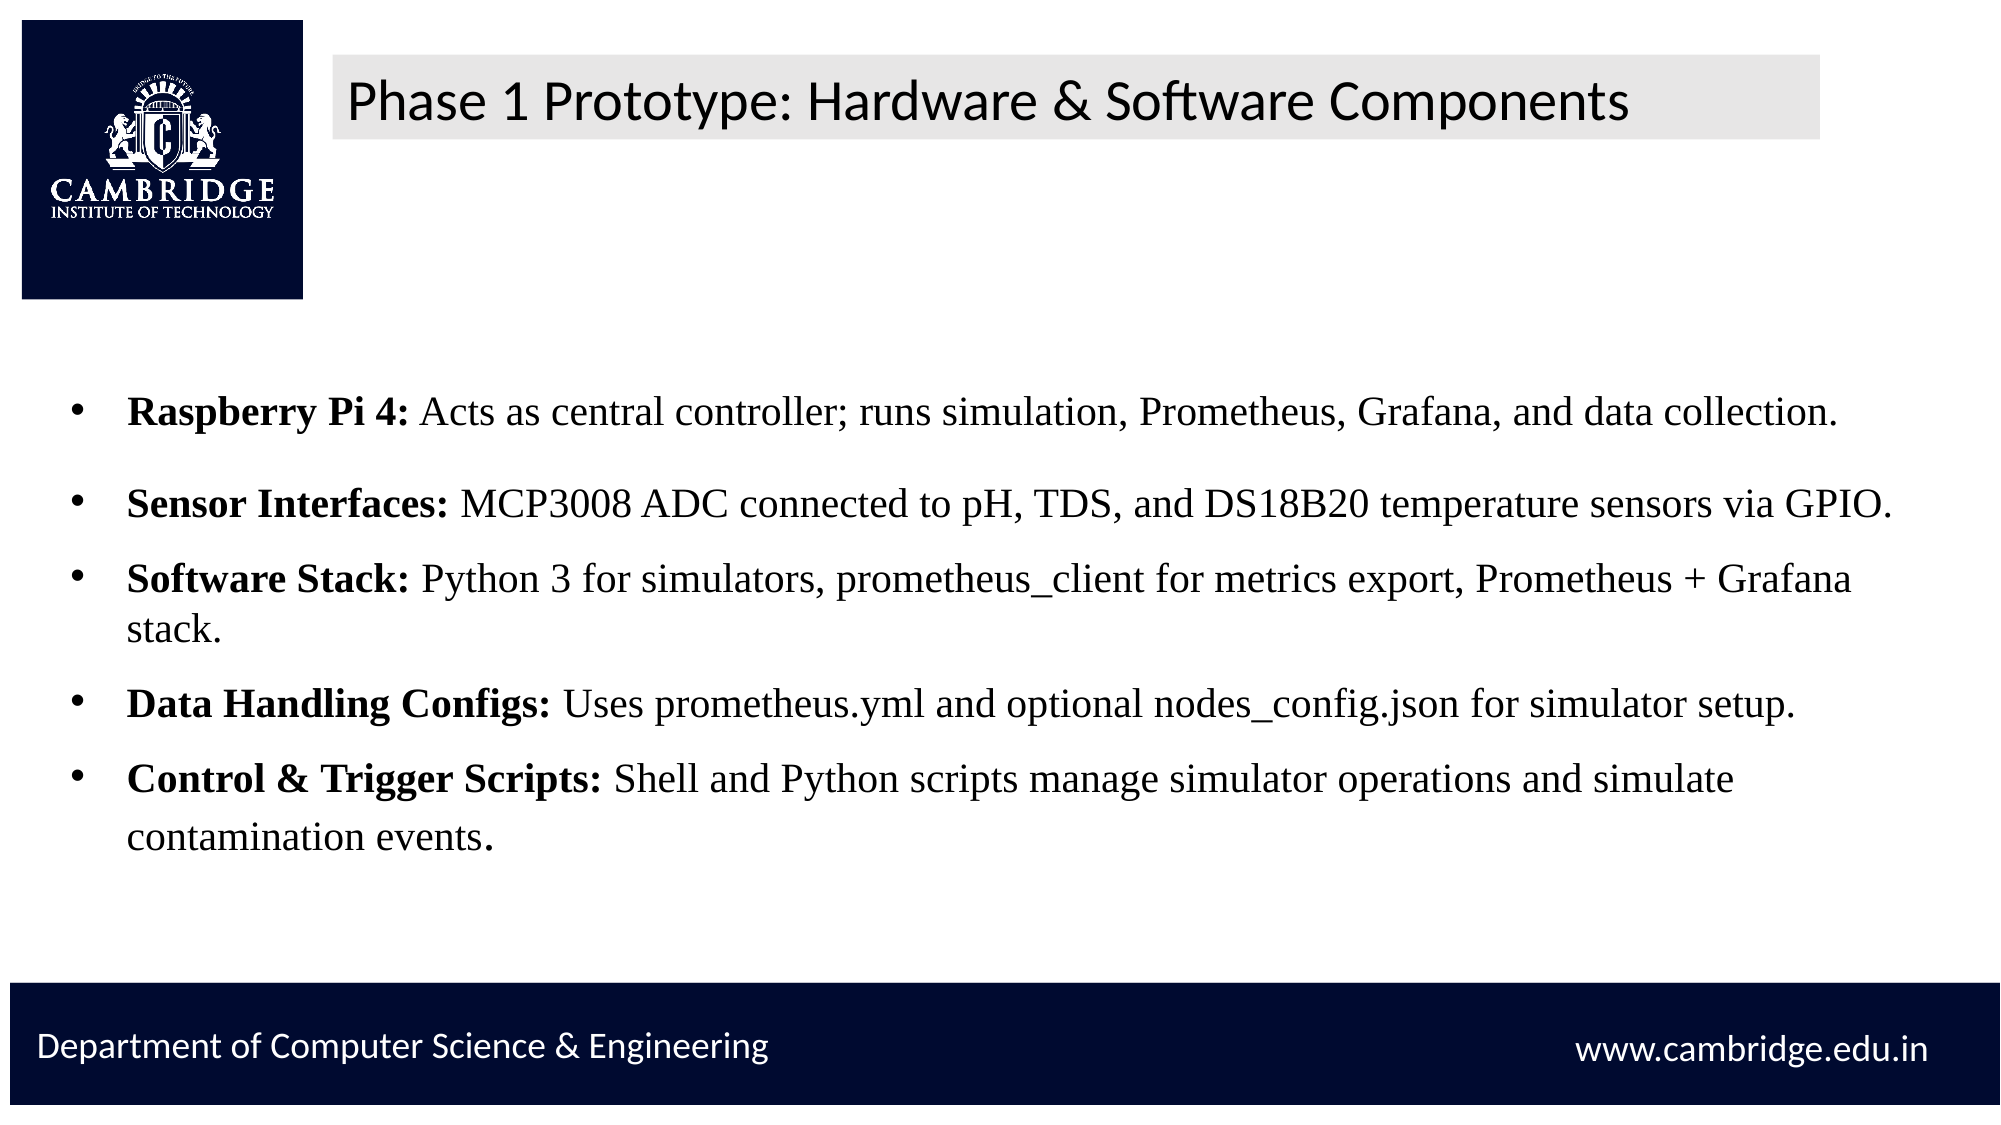

Phase 1 Prototype: Hardware & Software Components
    Raspberry Pi 4: Acts as central controller; runs simulation, Prometheus, Grafana, and data collection.
Sensor Interfaces: MCP3008 ADC connected to pH, TDS, and DS18B20 temperature sensors via GPIO.
Software Stack: Python 3 for simulators, prometheus_client for metrics export, Prometheus + Grafana stack.
Data Handling Configs: Uses prometheus.yml and optional nodes_config.json for simulator setup.
Control & Trigger Scripts: Shell and Python scripts manage simulator operations and simulate contamination events.